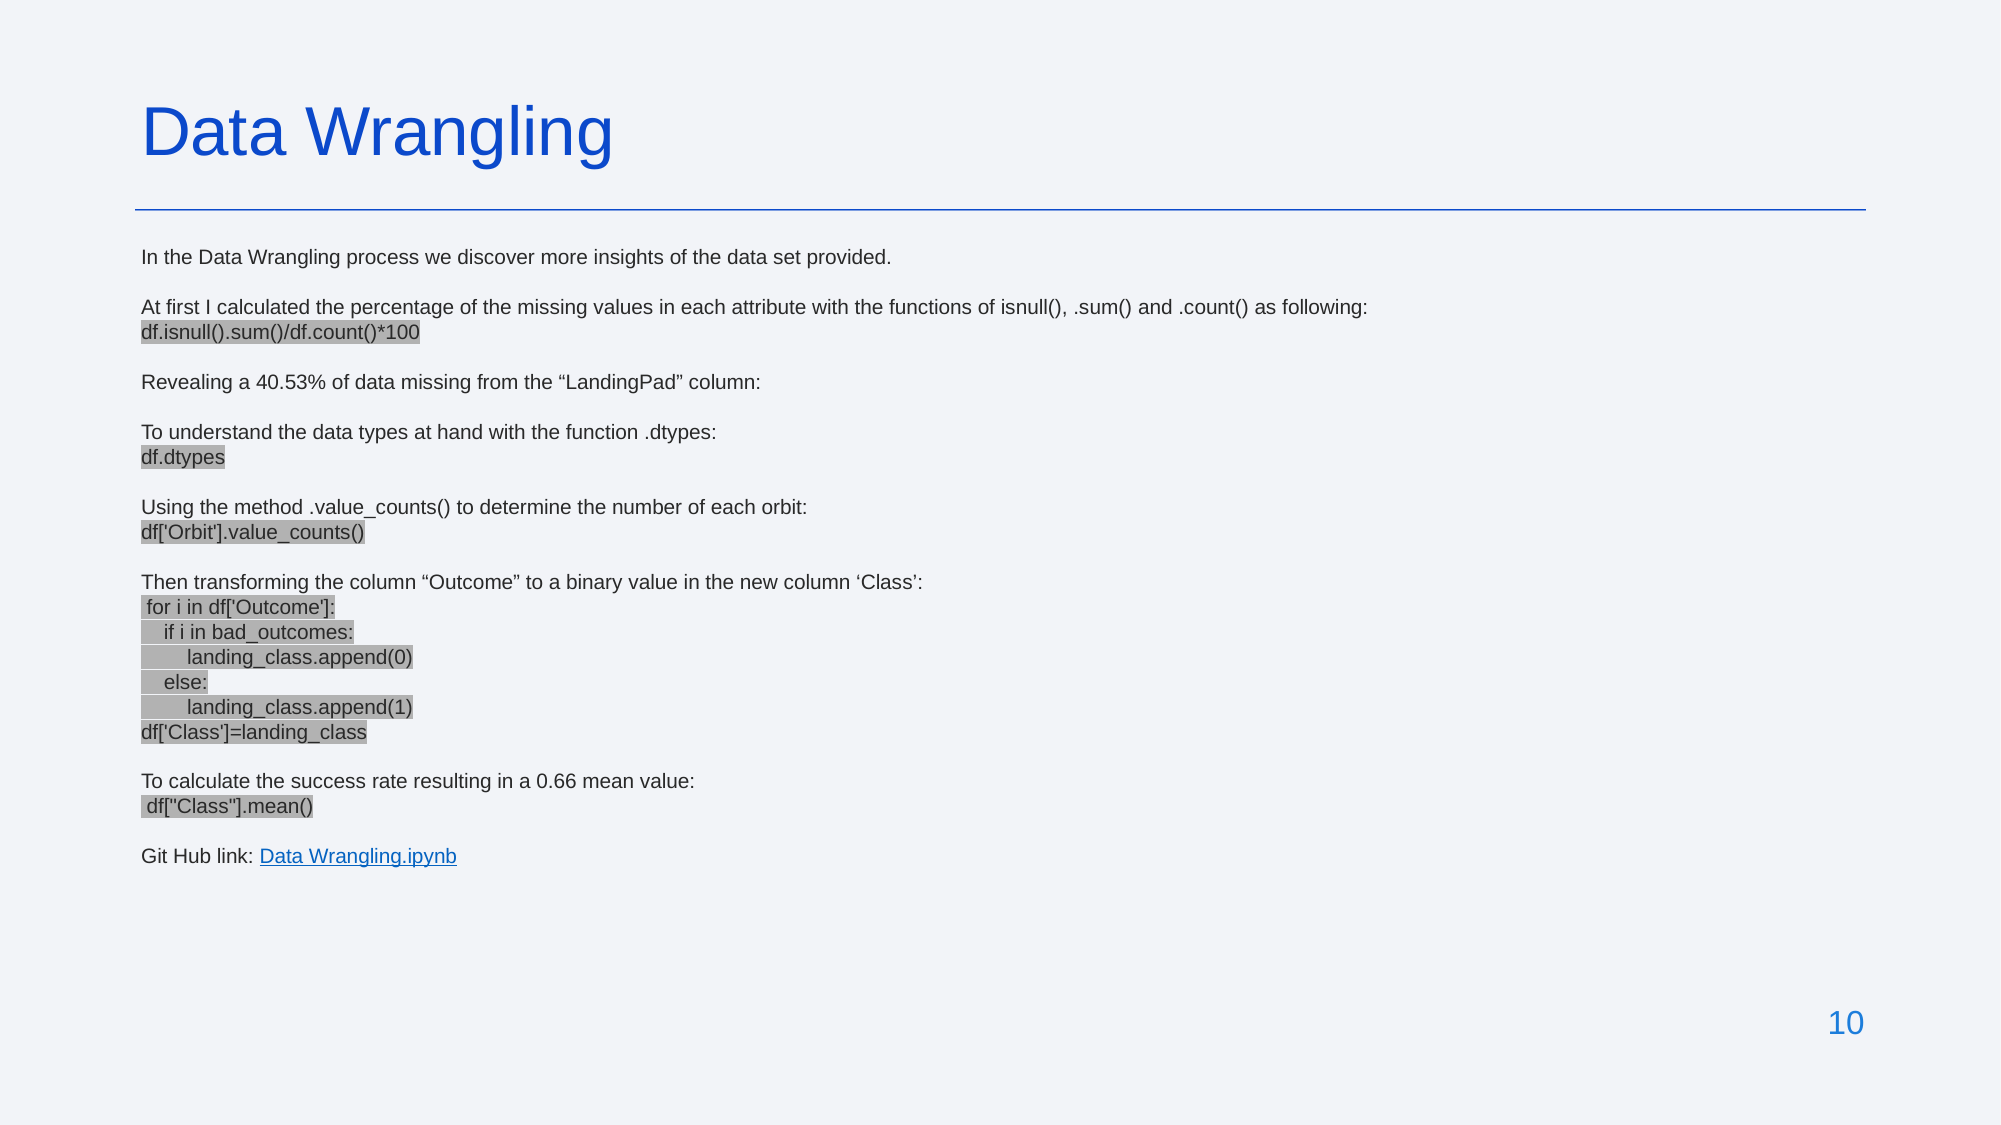

Data Wrangling
In the Data Wrangling process we discover more insights of the data set provided.

At first I calculated the percentage of the missing values in each attribute with the functions of isnull(), .sum() and .count() as following:
df.isnull().sum()/df.count()*100

Revealing a 40.53% of data missing from the “LandingPad” column:

To understand the data types at hand with the function .dtypes:
df.dtypes

Using the method .value_counts() to determine the number of each orbit:
df['Orbit'].value_counts()

Then transforming the column “Outcome” to a binary value in the new column ‘Class’:
 for i in df['Outcome']:
    if i in bad_outcomes:
        landing_class.append(0)
    else:
        landing_class.append(1)
df['Class']=landing_class

To calculate the success rate resulting in a 0.66 mean value:
 df["Class"].mean()

Git Hub link: Data Wrangling.ipynb
10